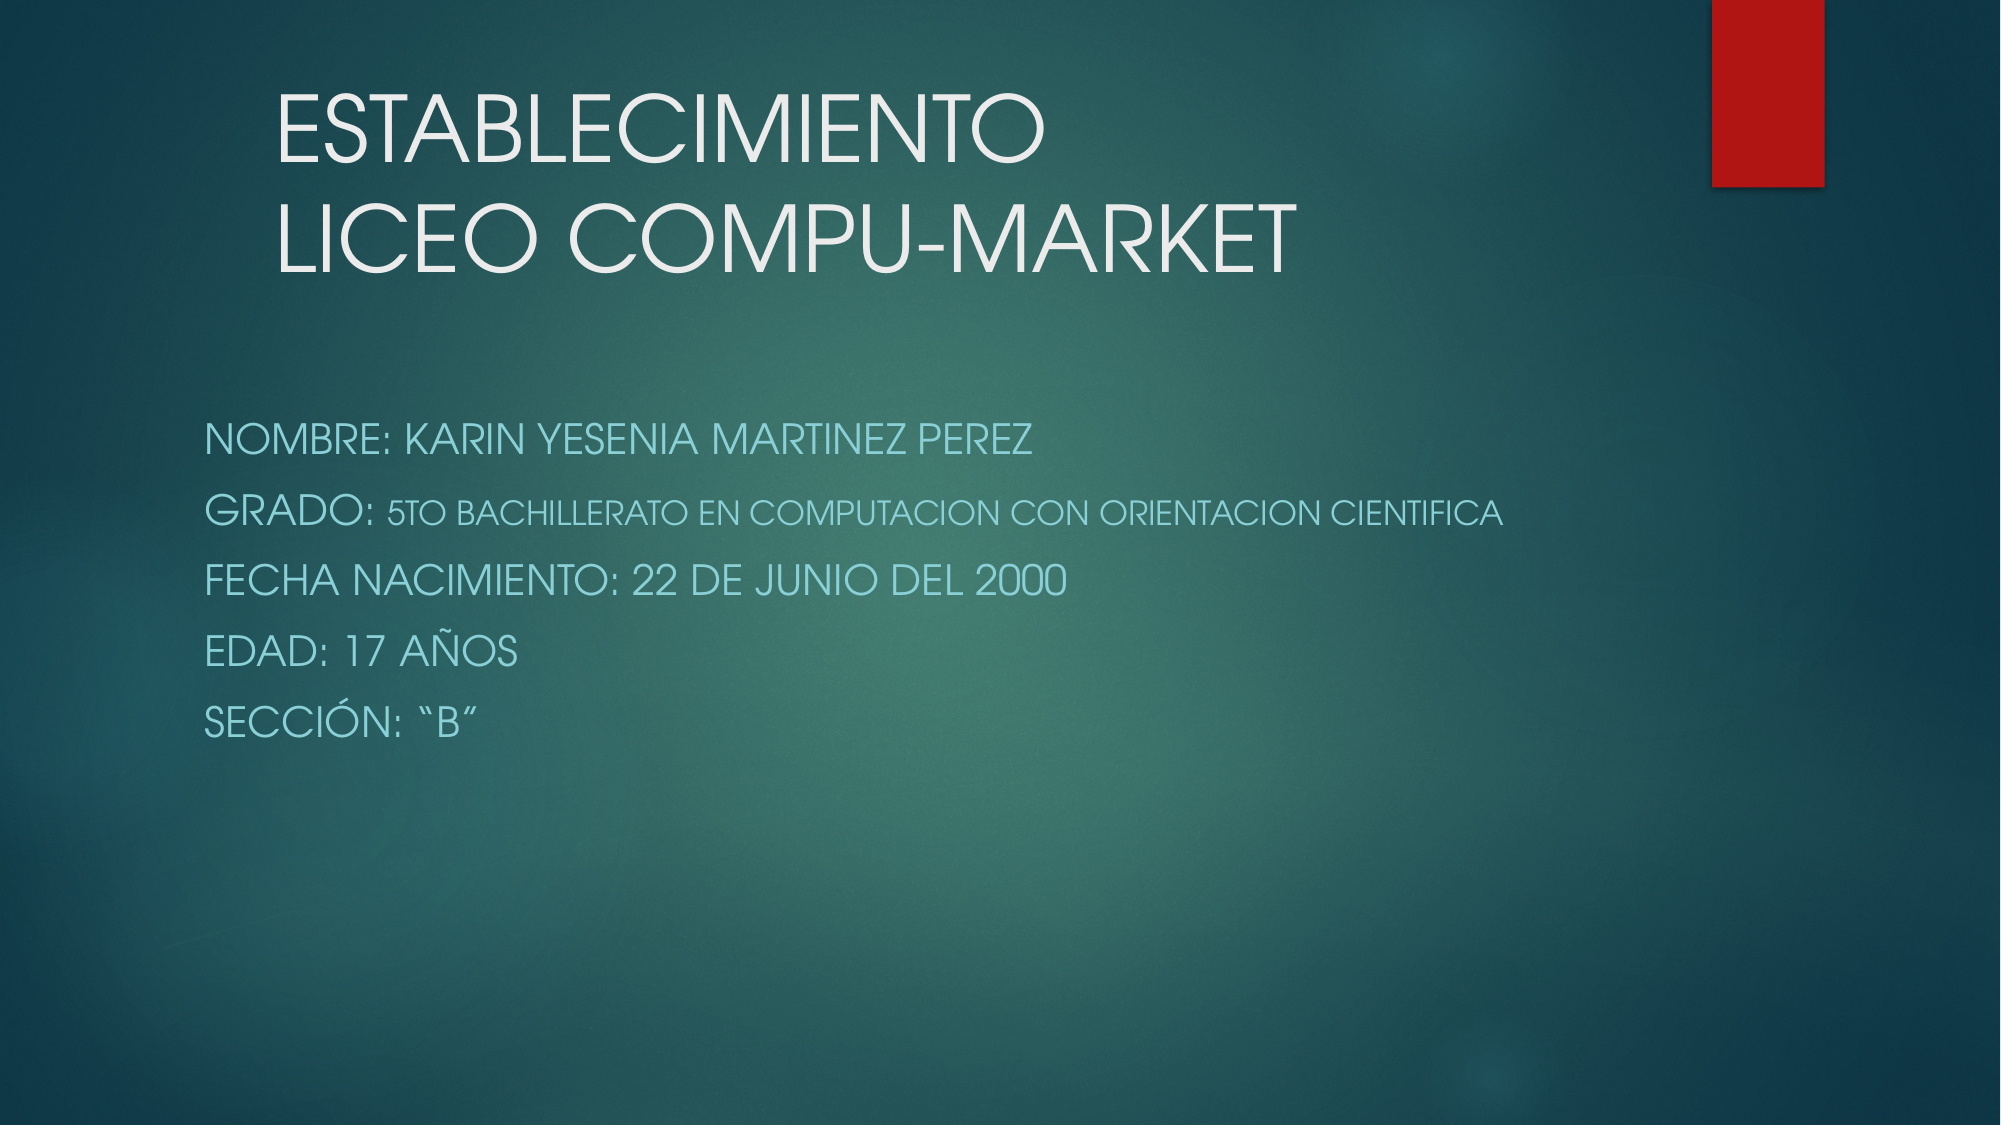

# ESTABLECIMIENTO LICEO COMPU-MARKET
NOMBRE: KARIN YESENIA MARTINEZ PEREZ
GRADO: 5TO BACHILLERATO EN COMPUTACION CON ORIENTACION CIENTIFICA
FECHA NACIMIENTO: 22 DE JUNIO DEL 2000
EDAD: 17 AÑOS
Sección: “b”